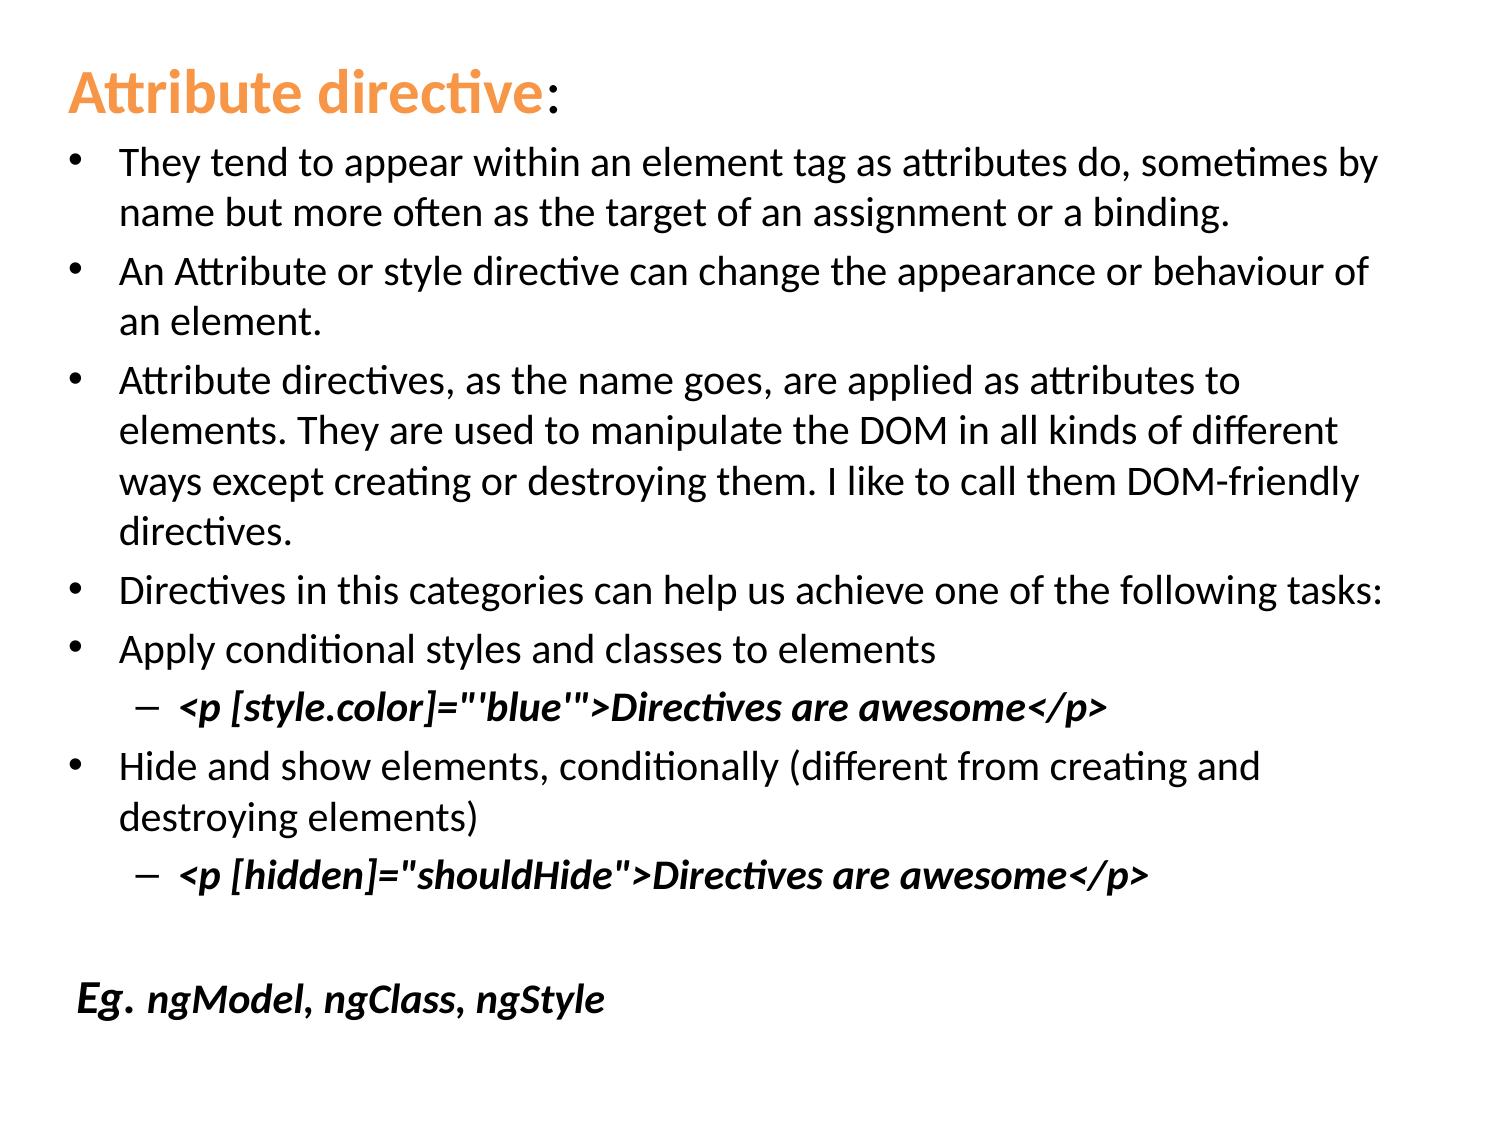

Attribute directive:
They tend to appear within an element tag as attributes do, sometimes by name but more often as the target of an assignment or a binding.
An Attribute or style directive can change the appearance or behaviour of an element.
Attribute directives, as the name goes, are applied as attributes to elements. They are used to manipulate the DOM in all kinds of different ways except creating or destroying them. I like to call them DOM-friendly directives.
Directives in this categories can help us achieve one of the following tasks:
Apply conditional styles and classes to elements
<p [style.color]="'blue'">Directives are awesome</p>
Hide and show elements, conditionally (different from creating and destroying elements)
<p [hidden]="shouldHide">Directives are awesome</p>

Eg. ngModel, ngClass, ngStyle